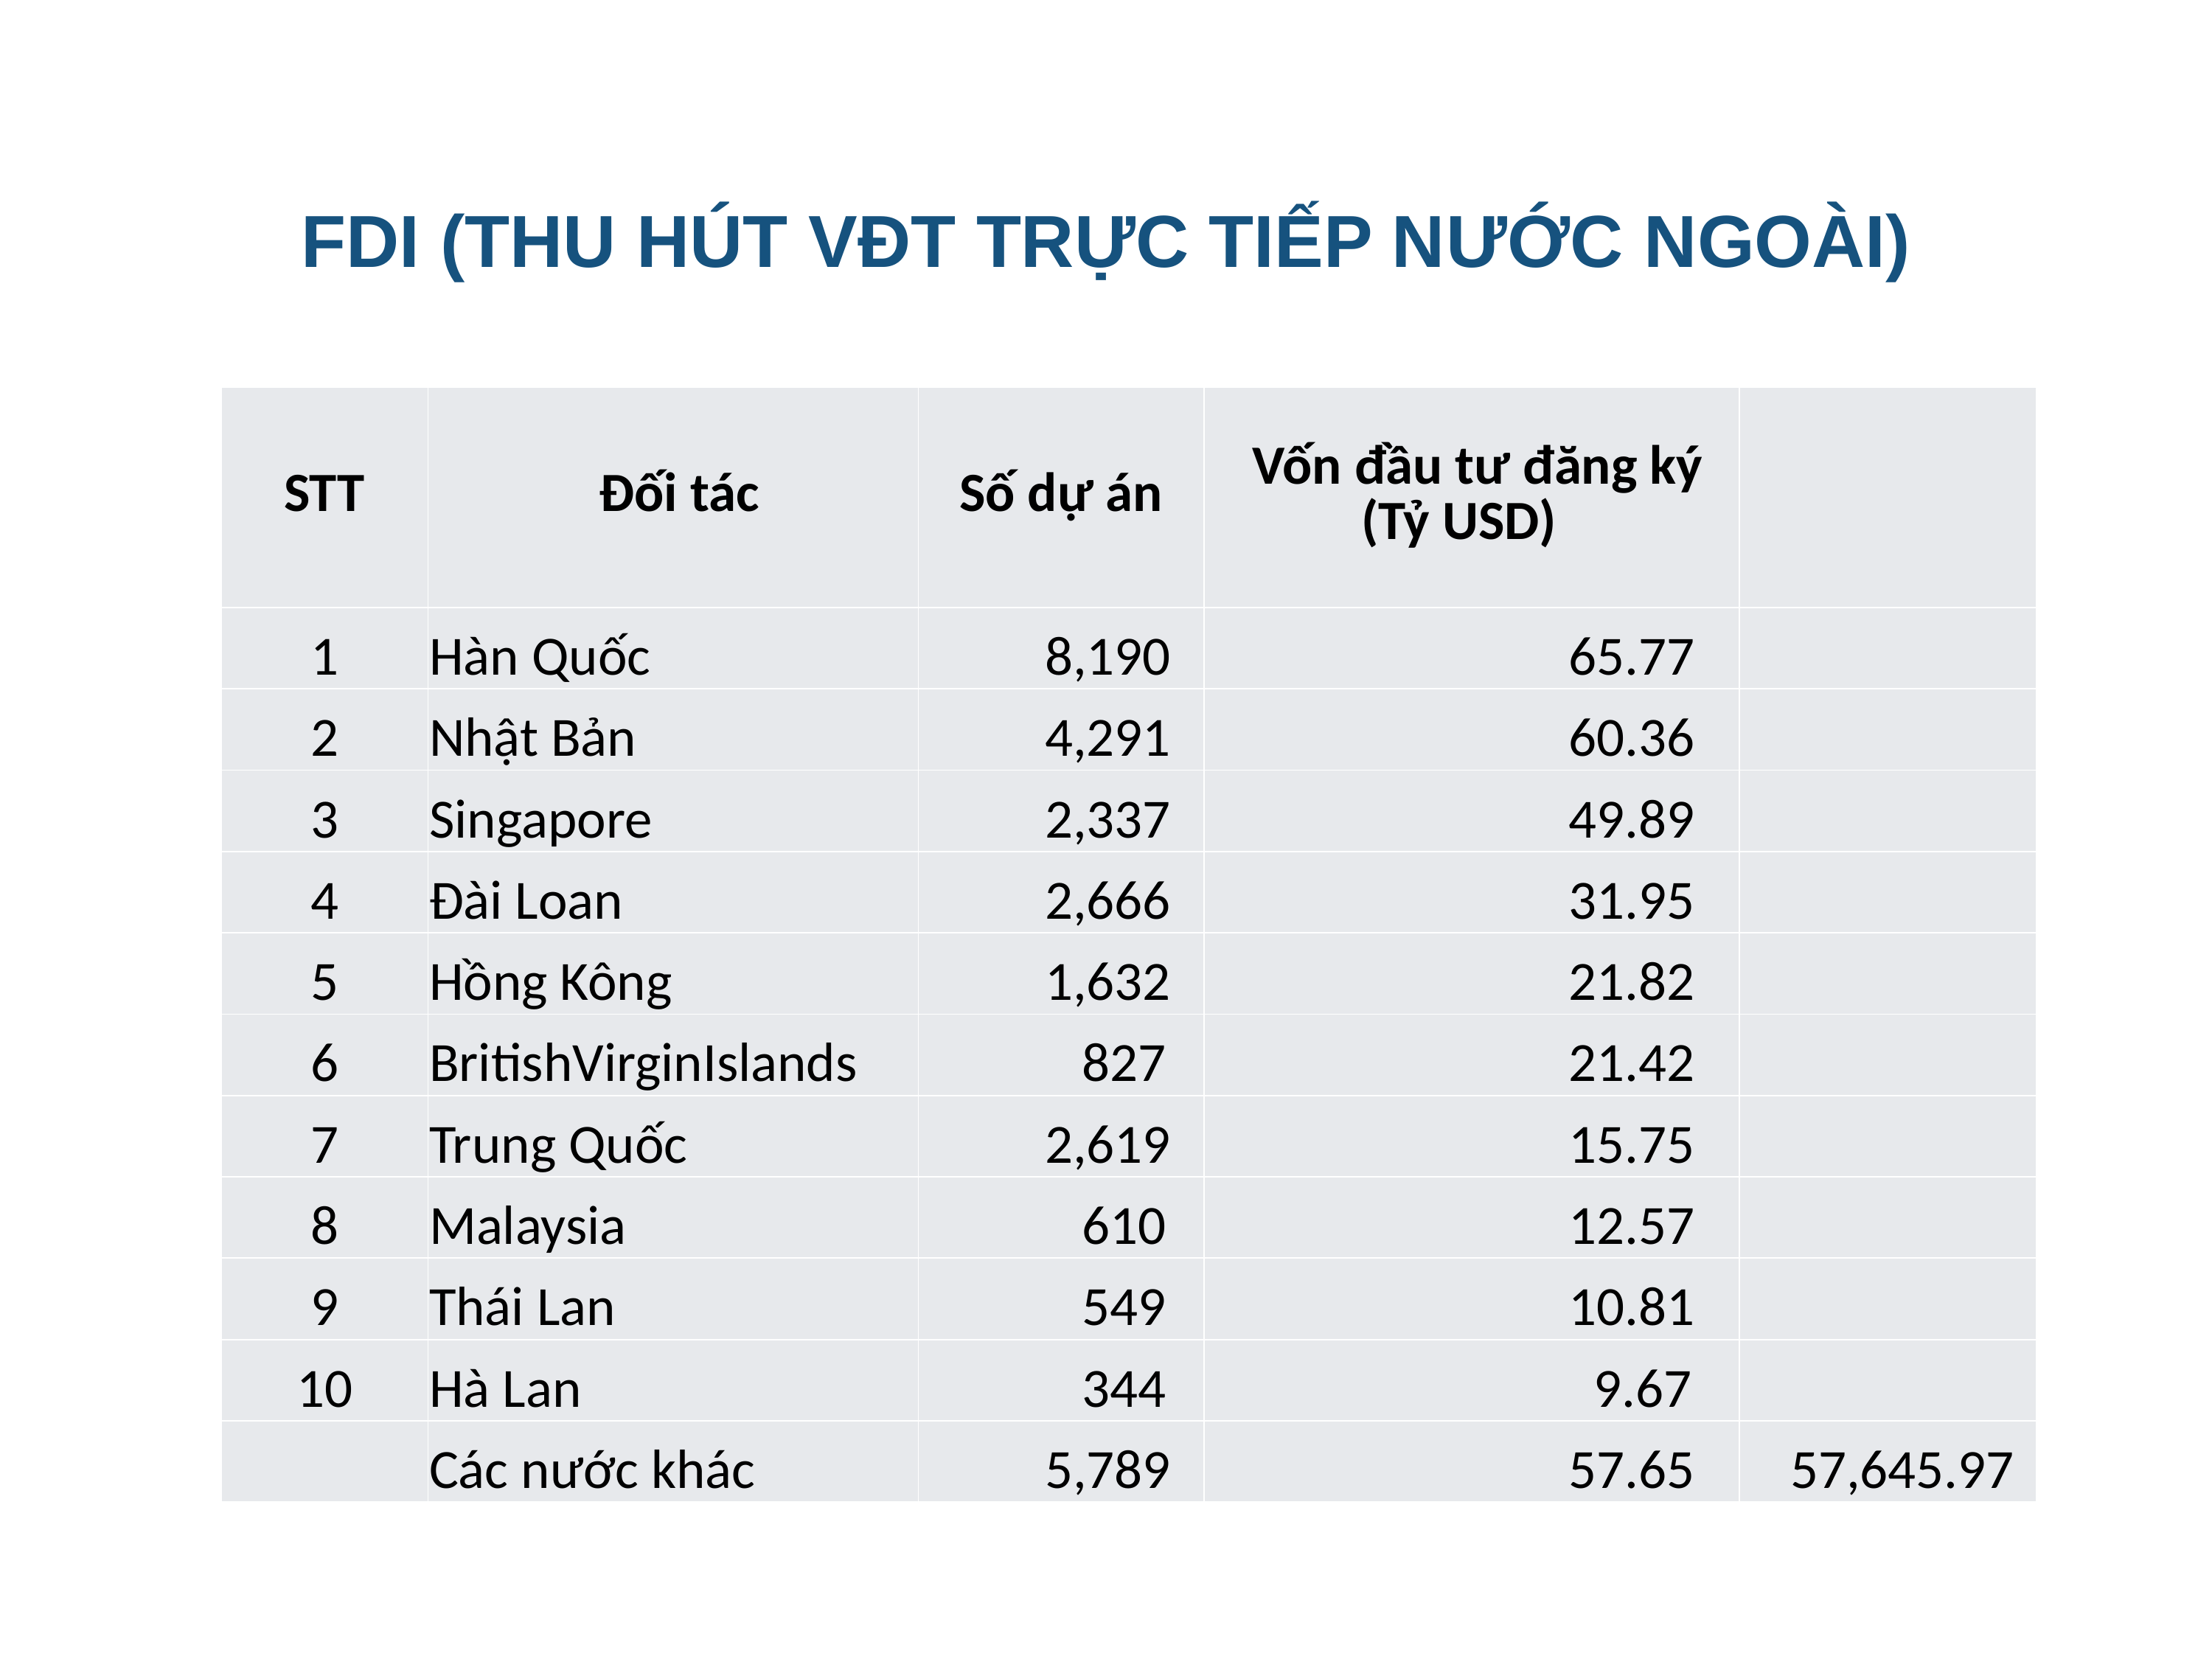

# FDI (THU HÚT VĐT TRỰC TIẾP NƯỚC NGOÀI)
| STT | Đối tác | Số dự án | Vốn đầu tư đăng ký (Tỷ USD) |  |
| --- | --- | --- | --- | --- |
| 1 | Hàn Quốc | 8,190 | 65.77 |  |
| 2 | Nhật Bản | 4,291 | 60.36 |  |
| 3 | Singapore | 2,337 | 49.89 |  |
| 4 | Đài Loan | 2,666 | 31.95 |  |
| 5 | Hồng Kông | 1,632 | 21.82 |  |
| 6 | BritishVirginIslands | 827 | 21.42 |  |
| 7 | Trung Quốc | 2,619 | 15.75 |  |
| 8 | Malaysia | 610 | 12.57 |  |
| 9 | Thái Lan | 549 | 10.81 |  |
| 10 | Hà Lan | 344 | 9.67 |  |
|  | Các nước khác | 5,789 | 57.65 | 57,645.97 |